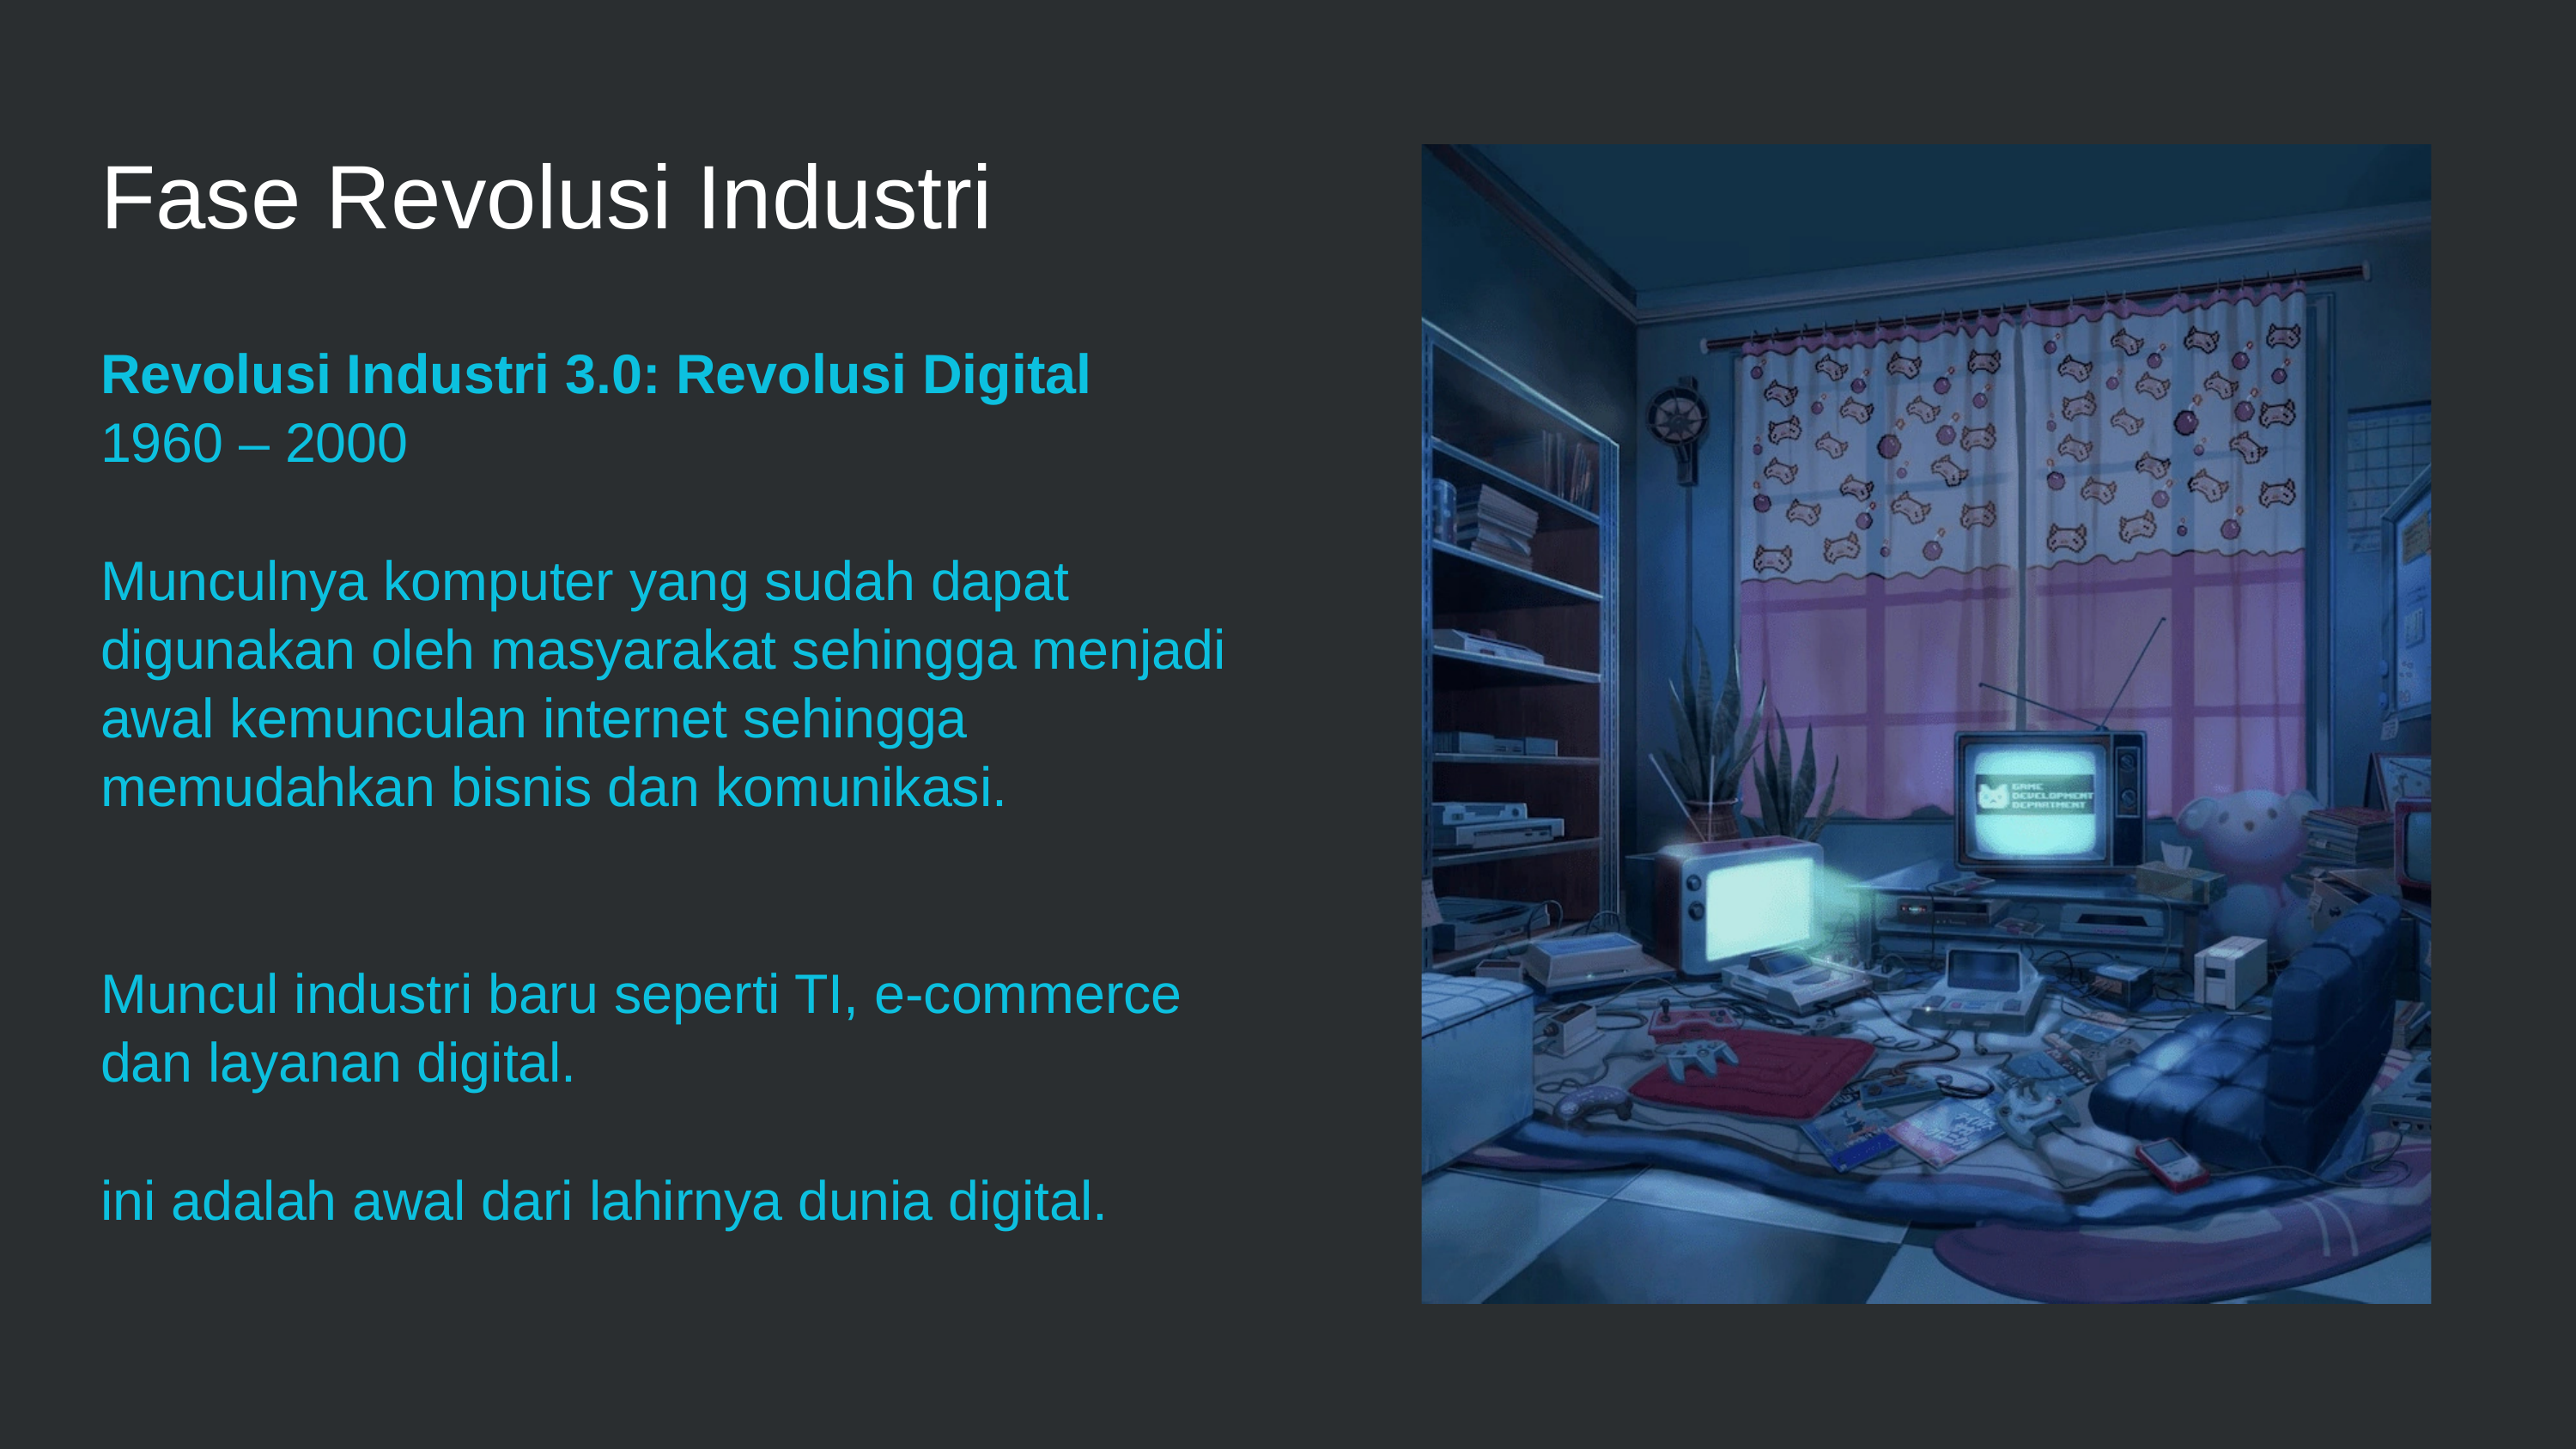

Fase Revolusi Industri

Revolusi Industri 3.0: Revolusi Digital
1960 – 2000

Munculnya komputer yang sudah dapat digunakan oleh masyarakat sehingga menjadi awal kemunculan internet sehingga memudahkan bisnis dan komunikasi.

Muncul industri baru seperti TI, e-commerce dan layanan digital.

ini adalah awal dari lahirnya dunia digital.